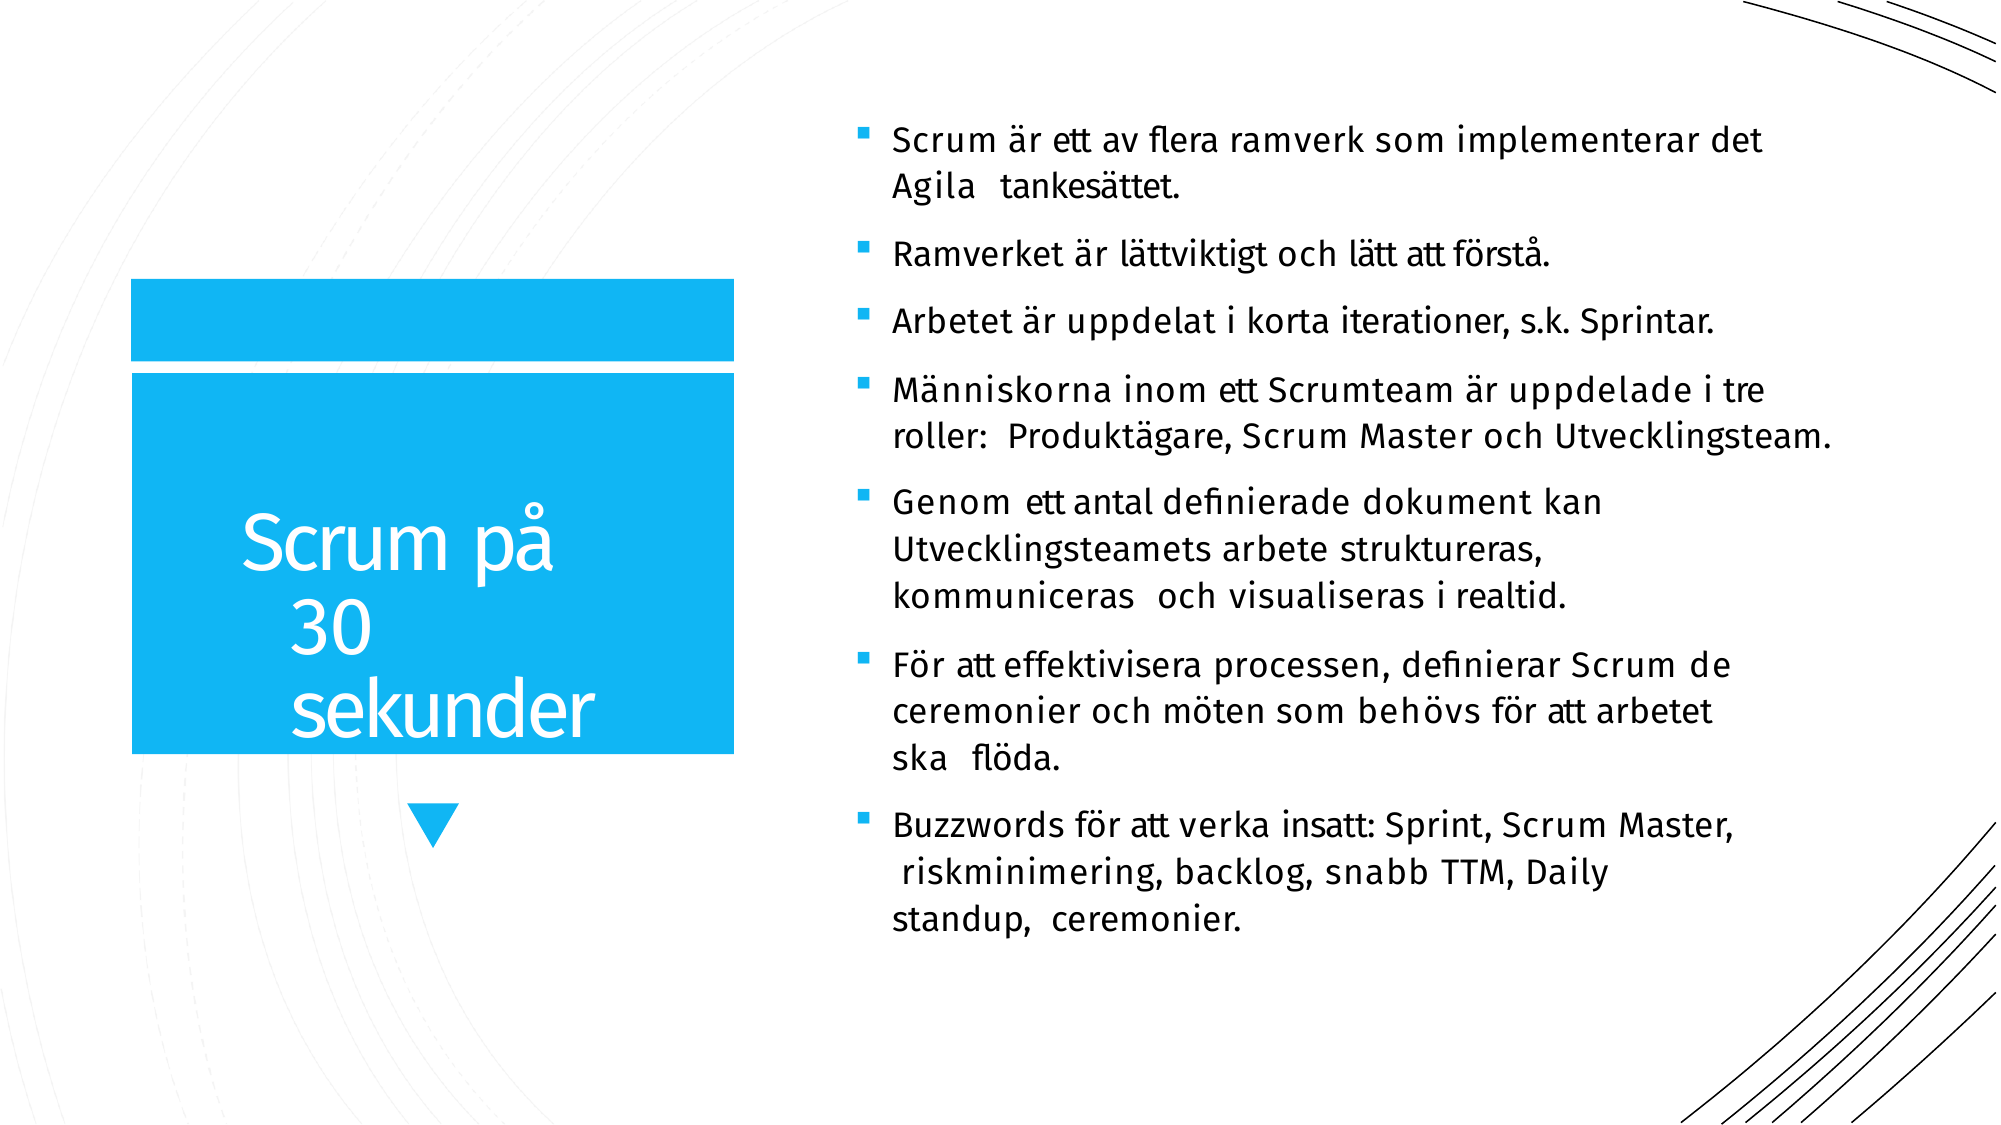

Scrum är ett av flera ramverk som implementerar det Agila  tankesättet.
Ramverket är lättviktigt och lätt att förstå.
Arbetet är uppdelat i korta iterationer, s.k. Sprintar.
Människorna inom ett Scrumteam är uppdelade i tre roller:  Produktägare, Scrum Master och Utvecklingsteam.
Genom ett antal definierade dokument kan  Utvecklingsteamets arbete struktureras, kommuniceras  och visualiseras i realtid.
För att effektivisera processen, definierar Scrum de  ceremonier och möten som behövs för att arbetet ska  flöda.
Buzzwords för att verka insatt: Sprint, Scrum Master,  riskminimering, backlog, snabb TTM, Daily standup,  ceremonier.

Scrum på 30  sekunder